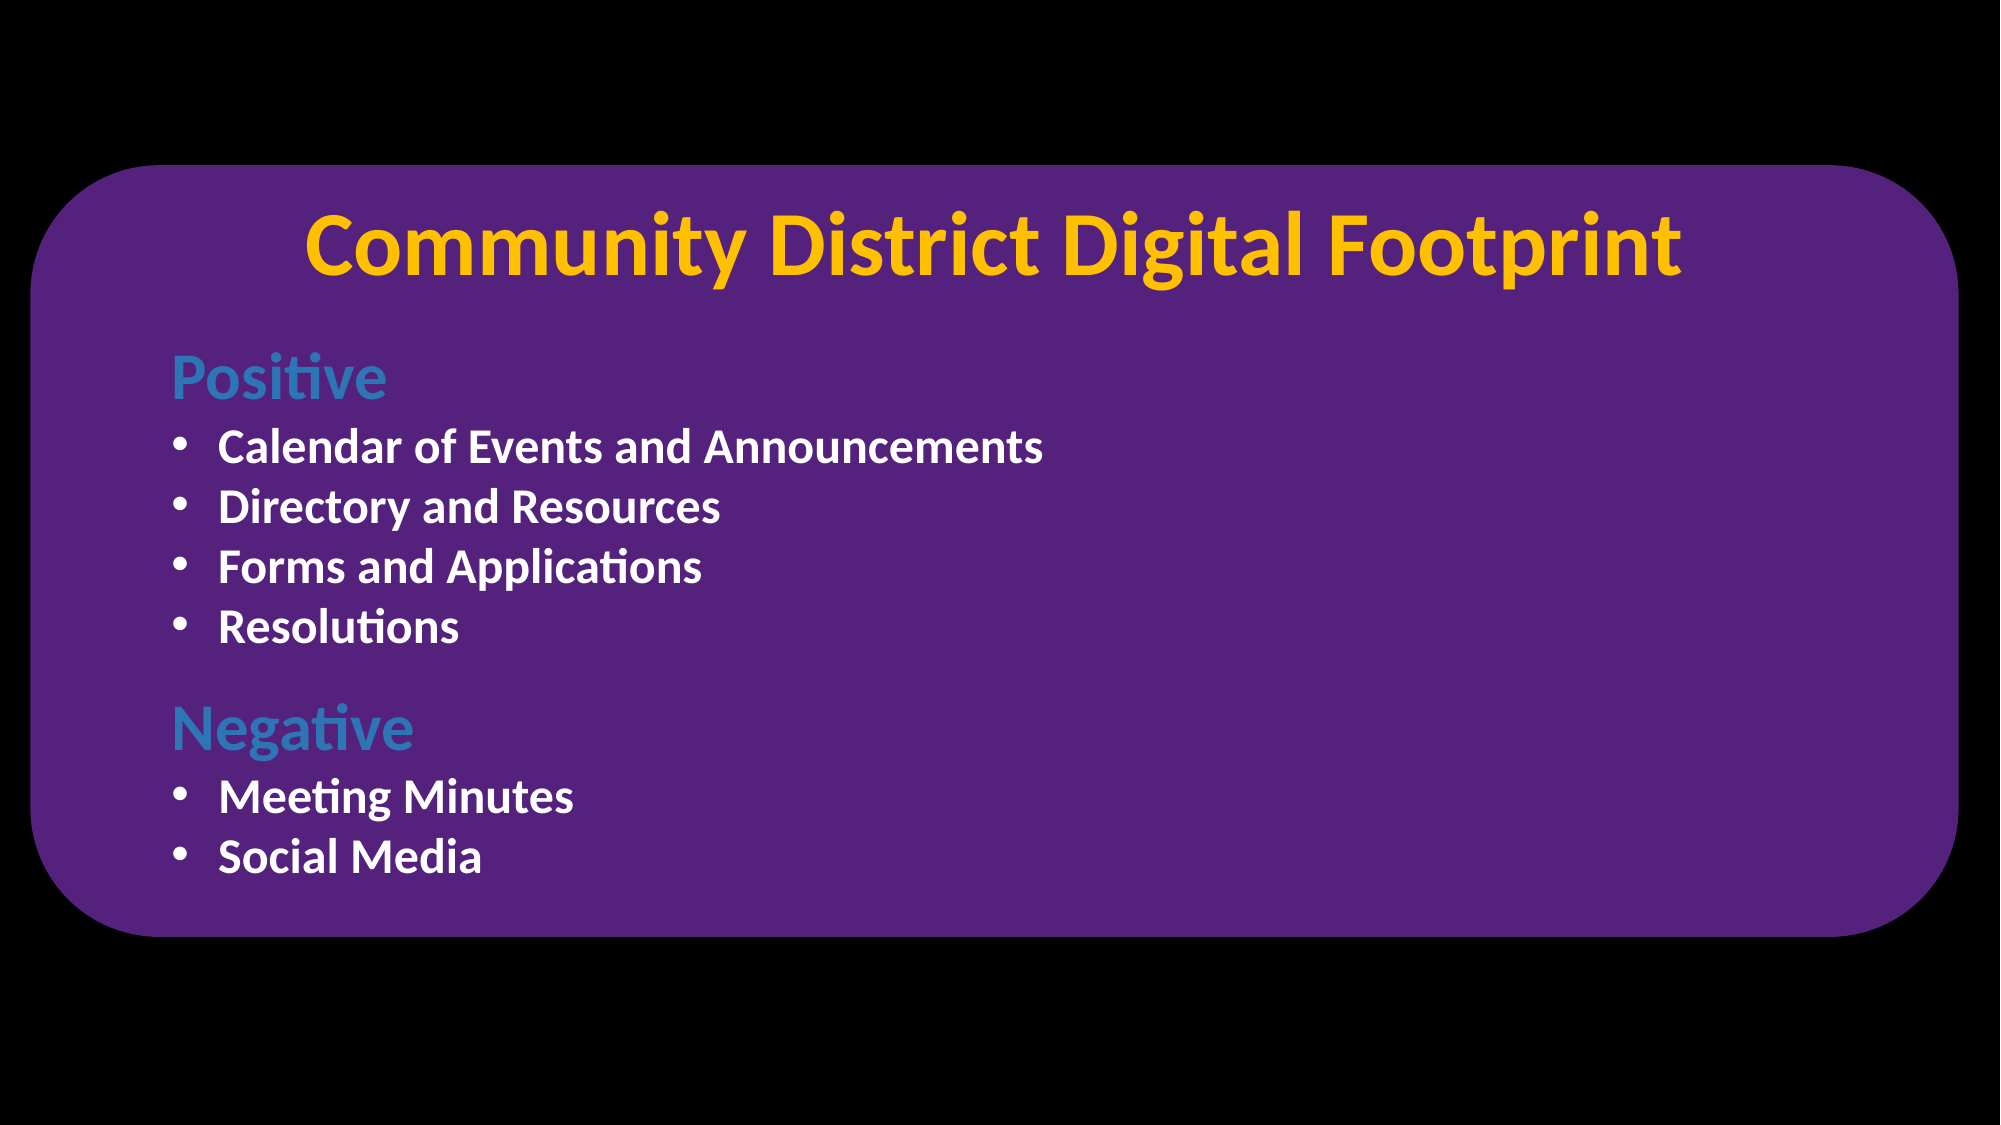

Community District Digital Footprint
Positive
Calendar of Events and Announcements
Directory and Resources
Forms and Applications
Resolutions

Negative
Meeting Minutes
Social Media